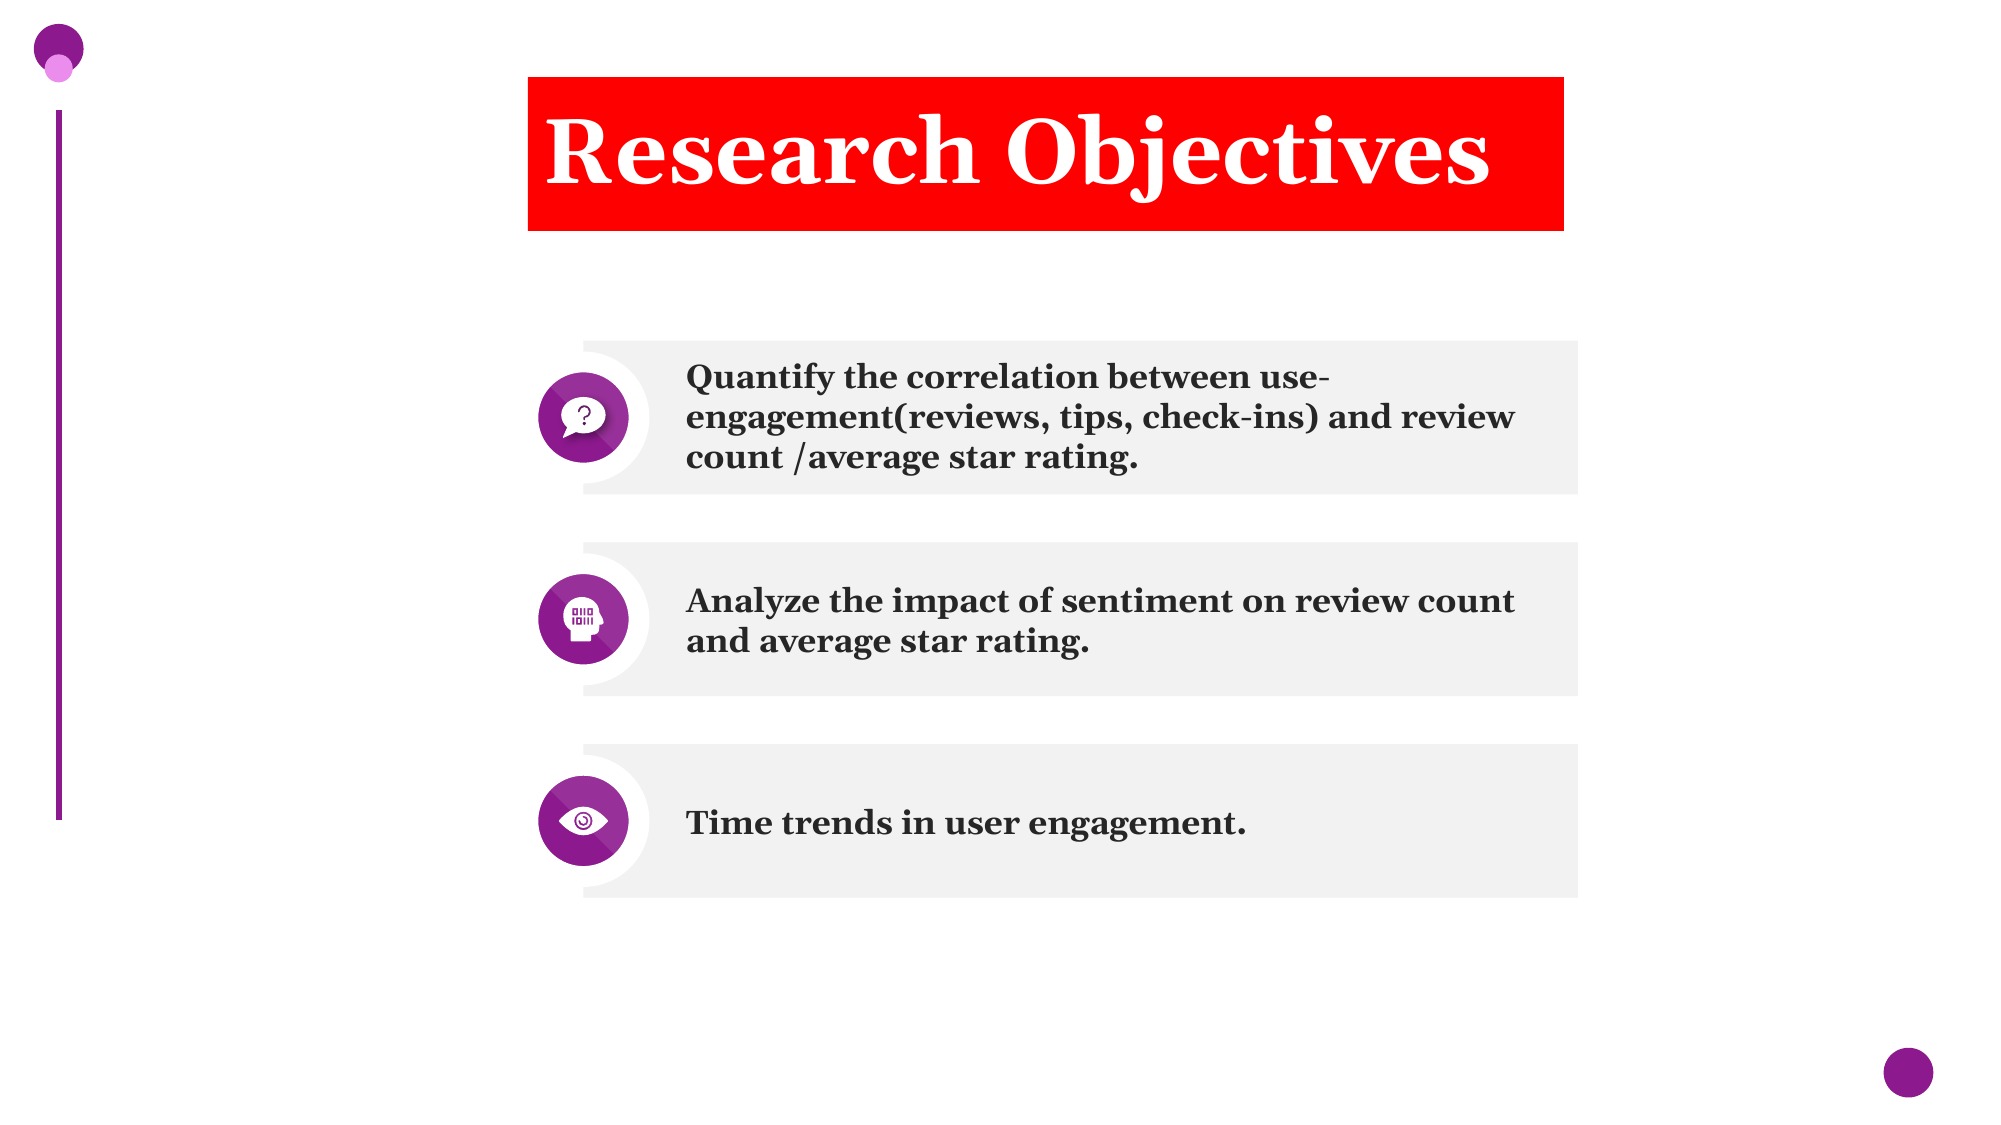

# Research Objectives

Quantify the correlation between use-engagement(reviews, tips, check-ins) and review count /average star rating.

Analyze the impact of sentiment on review count and average star rating.

Time trends in user engagement.